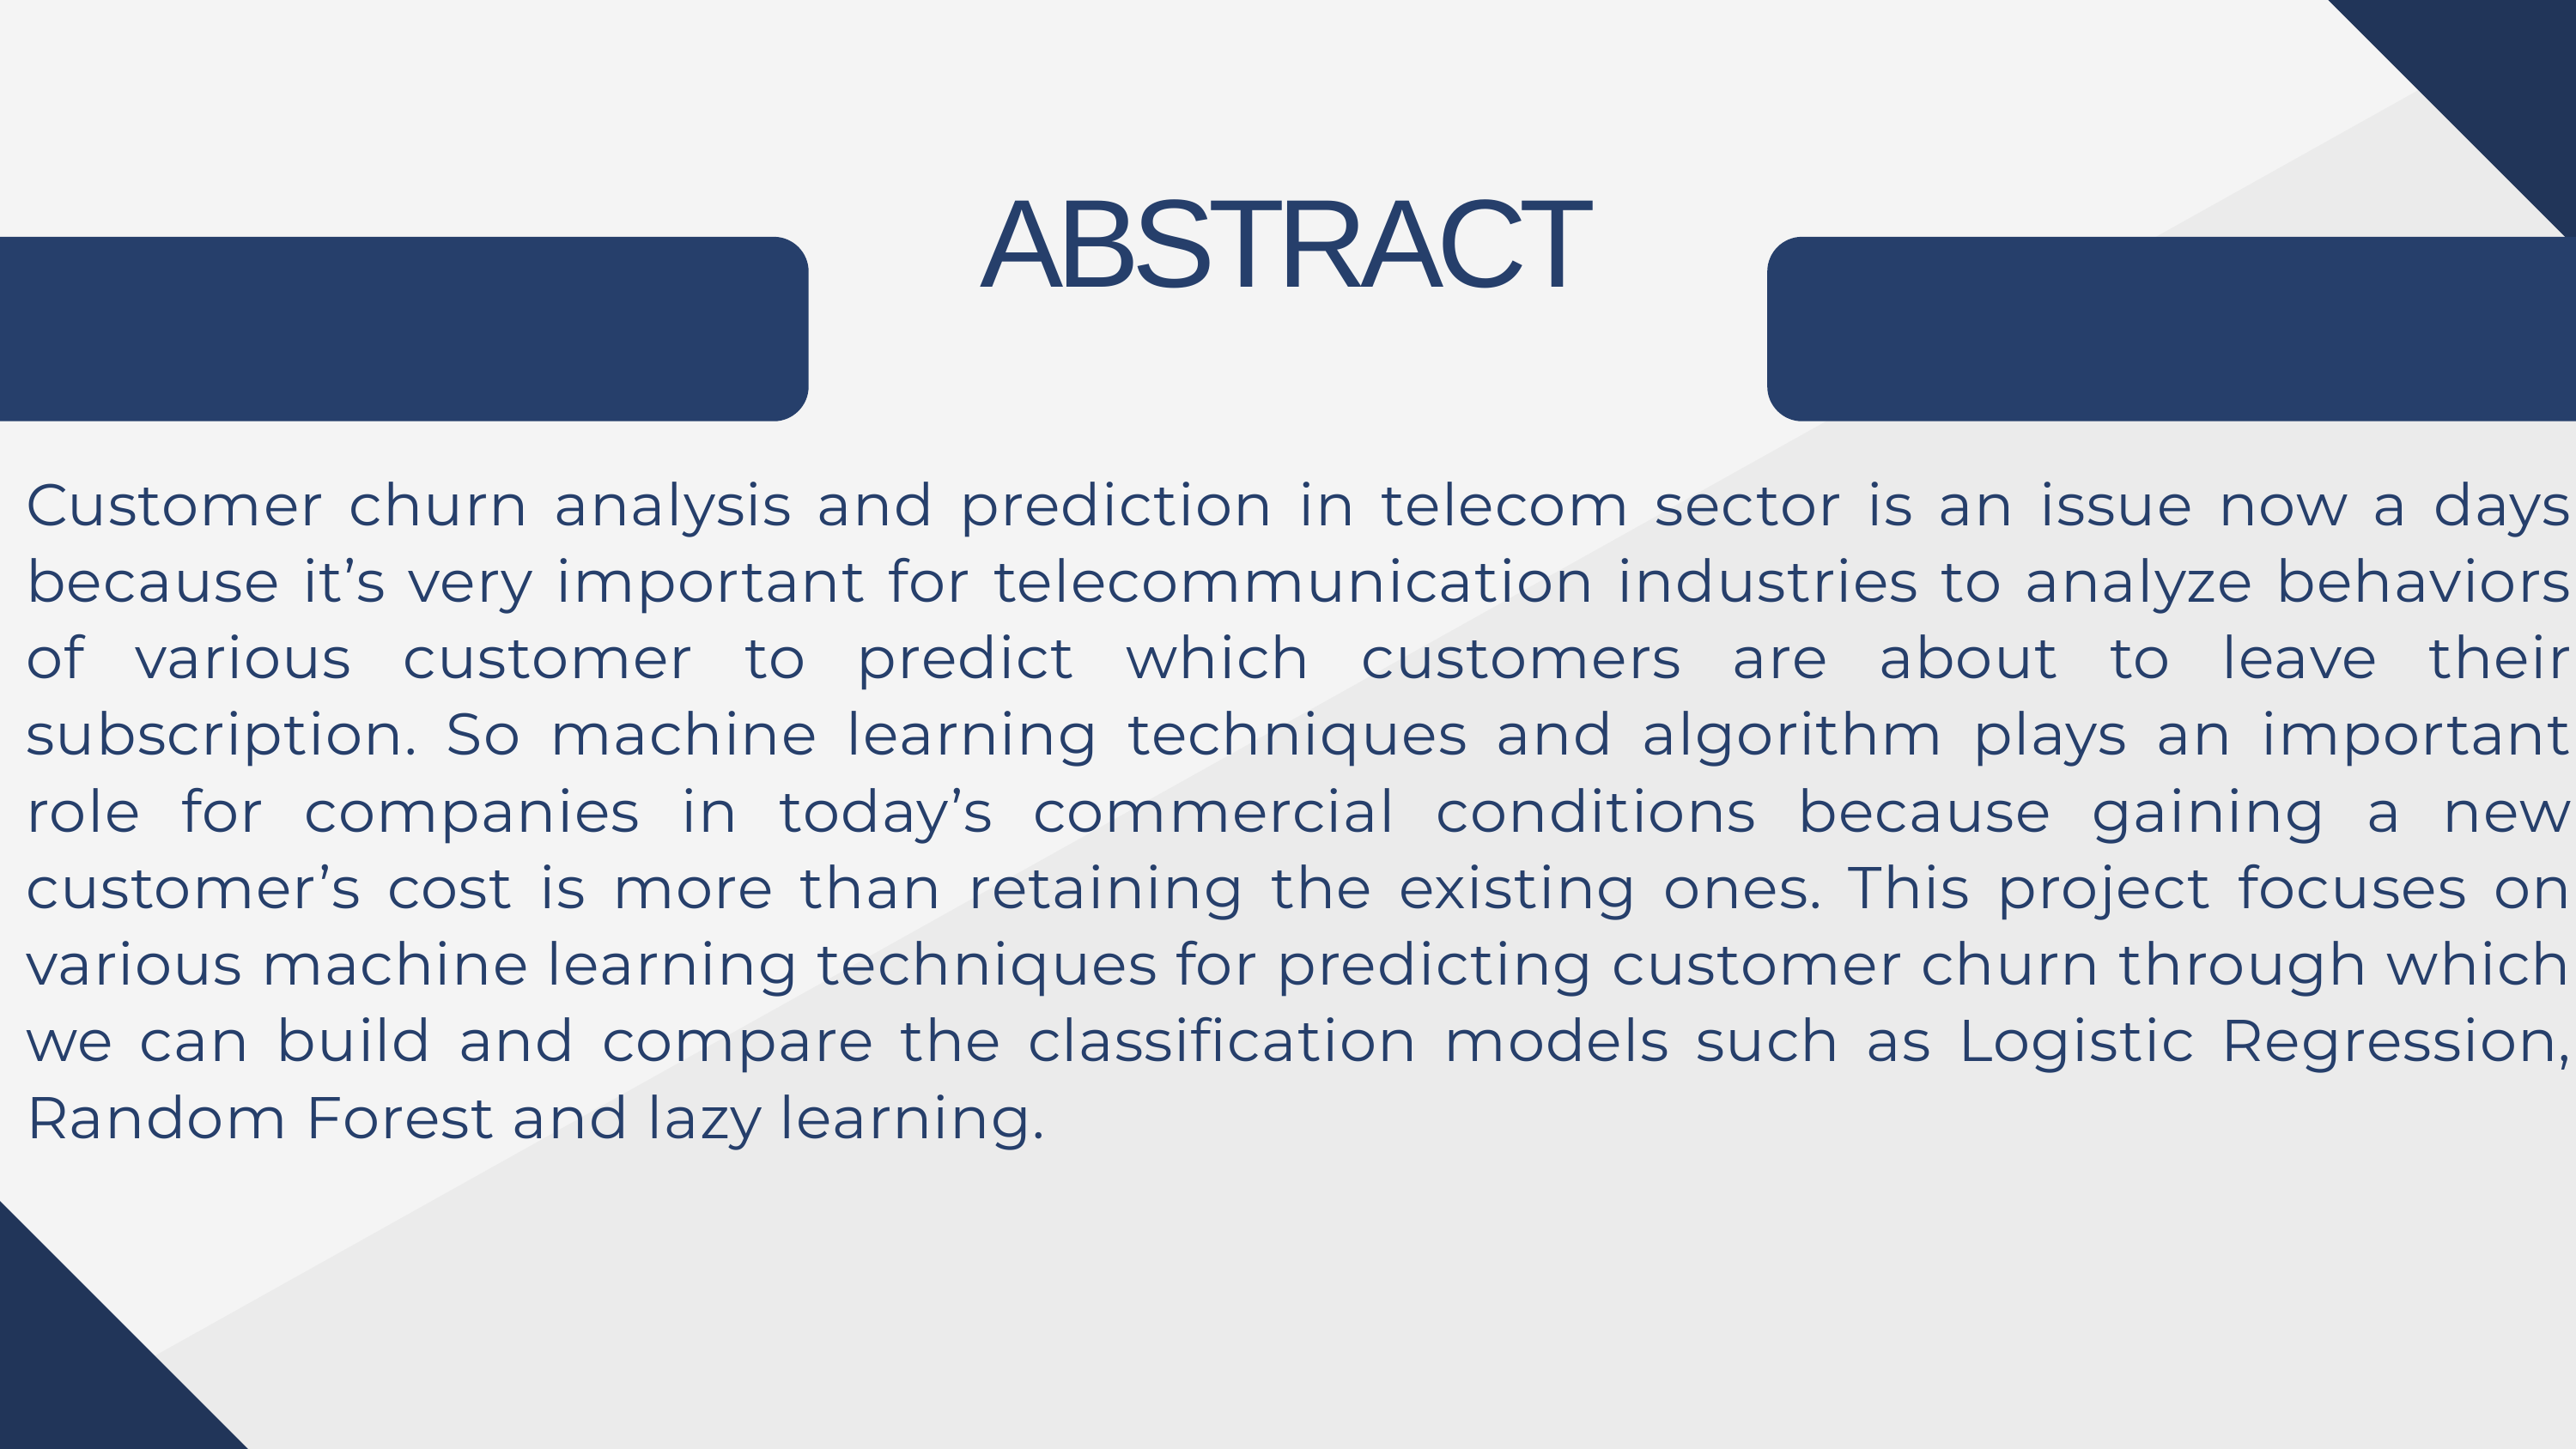

ABSTRACT

Customer churn analysis and prediction in telecom sector is an issue now a days because it’s very important for telecommunication industries to analyze behaviors of various customer to predict which customers are about to leave their subscription. So machine learning techniques and algorithm plays an important role for companies in today’s commercial conditions because gaining a new customer’s cost is more than retaining the existing ones. This project focuses on various machine learning techniques for predicting customer churn through which we can build and compare the classification models such as Logistic Regression, Random Forest and lazy learning.